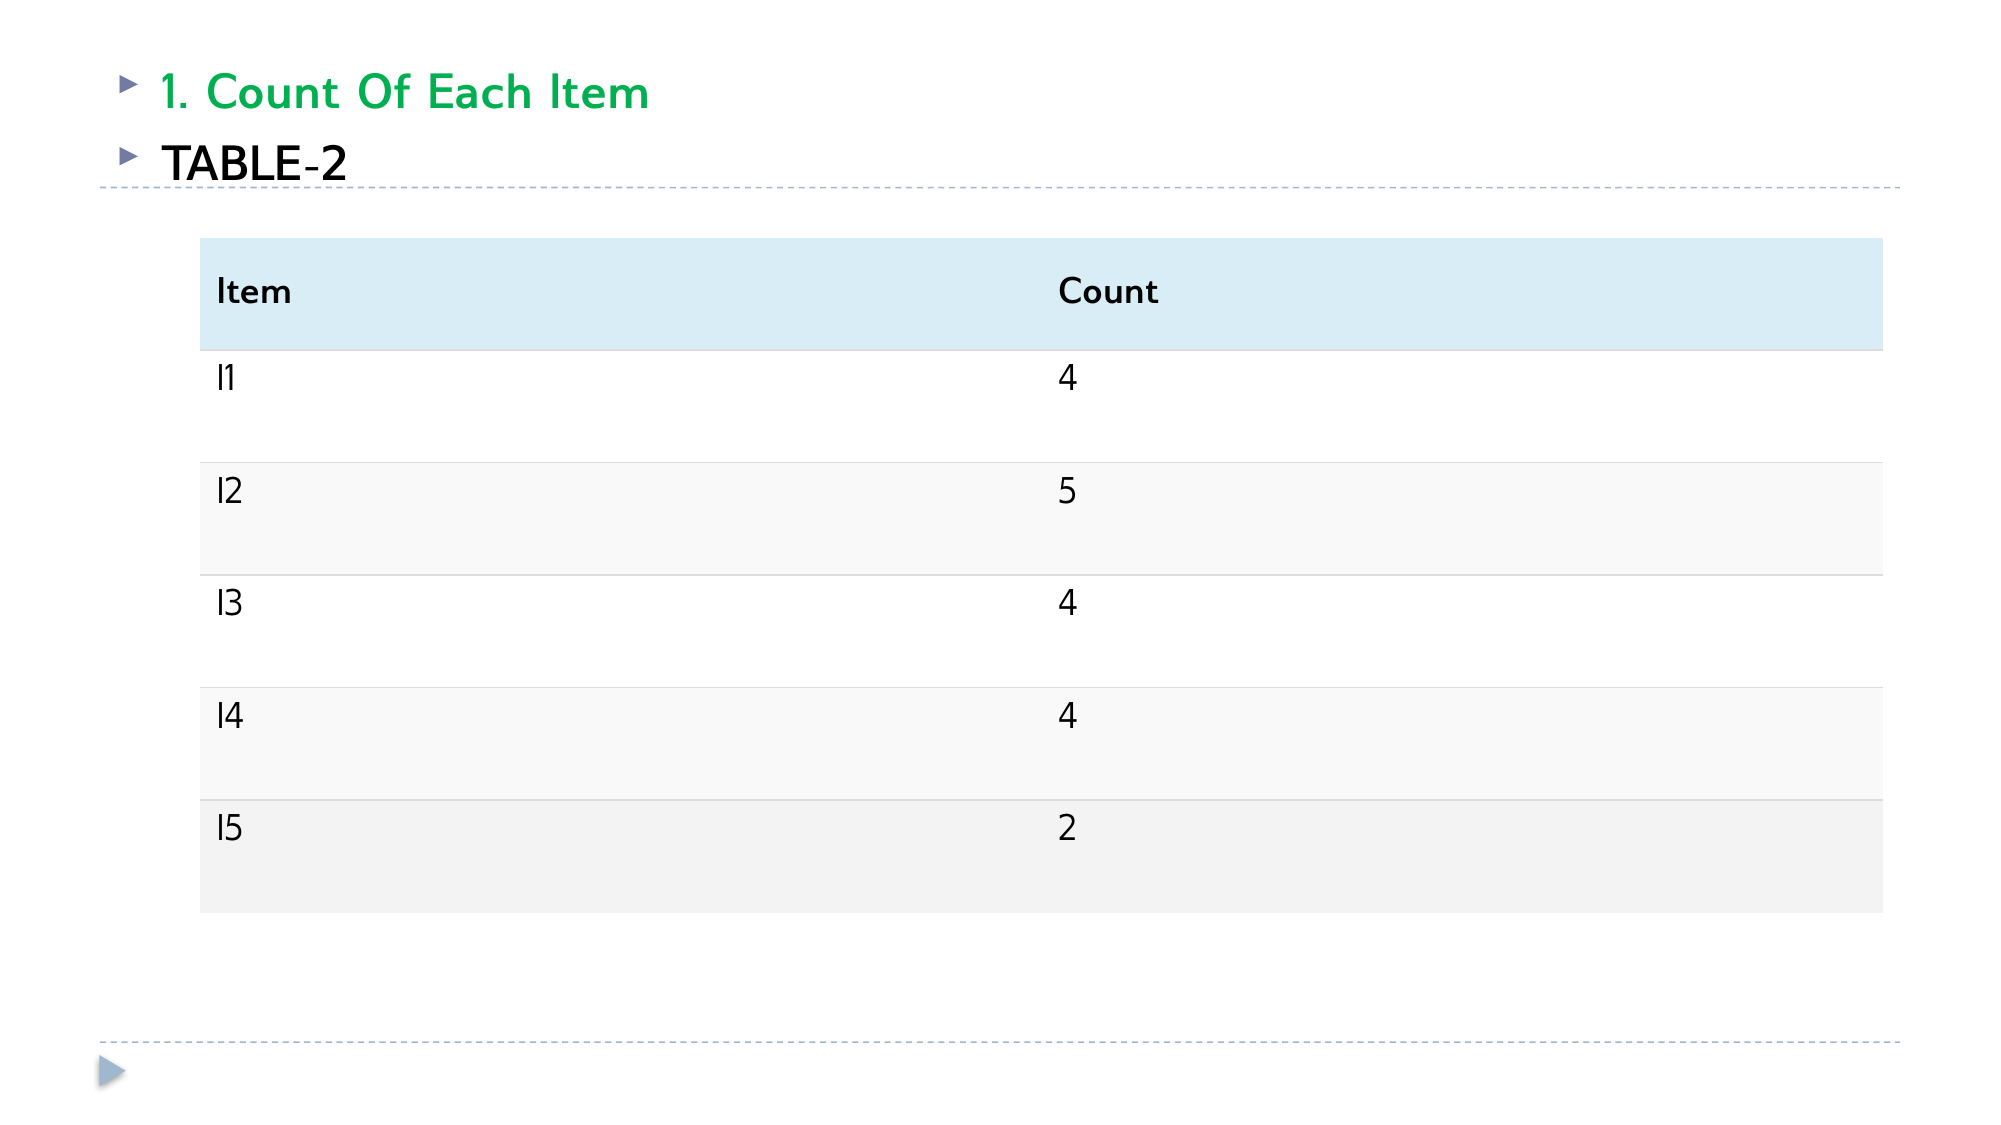

1. Count Of Each Item
TABLE-2
| Item | Count |
| --- | --- |
| I1 | 4 |
| I2 | 5 |
| I3 | 4 |
| I4 | 4 |
| I5 | 2 |